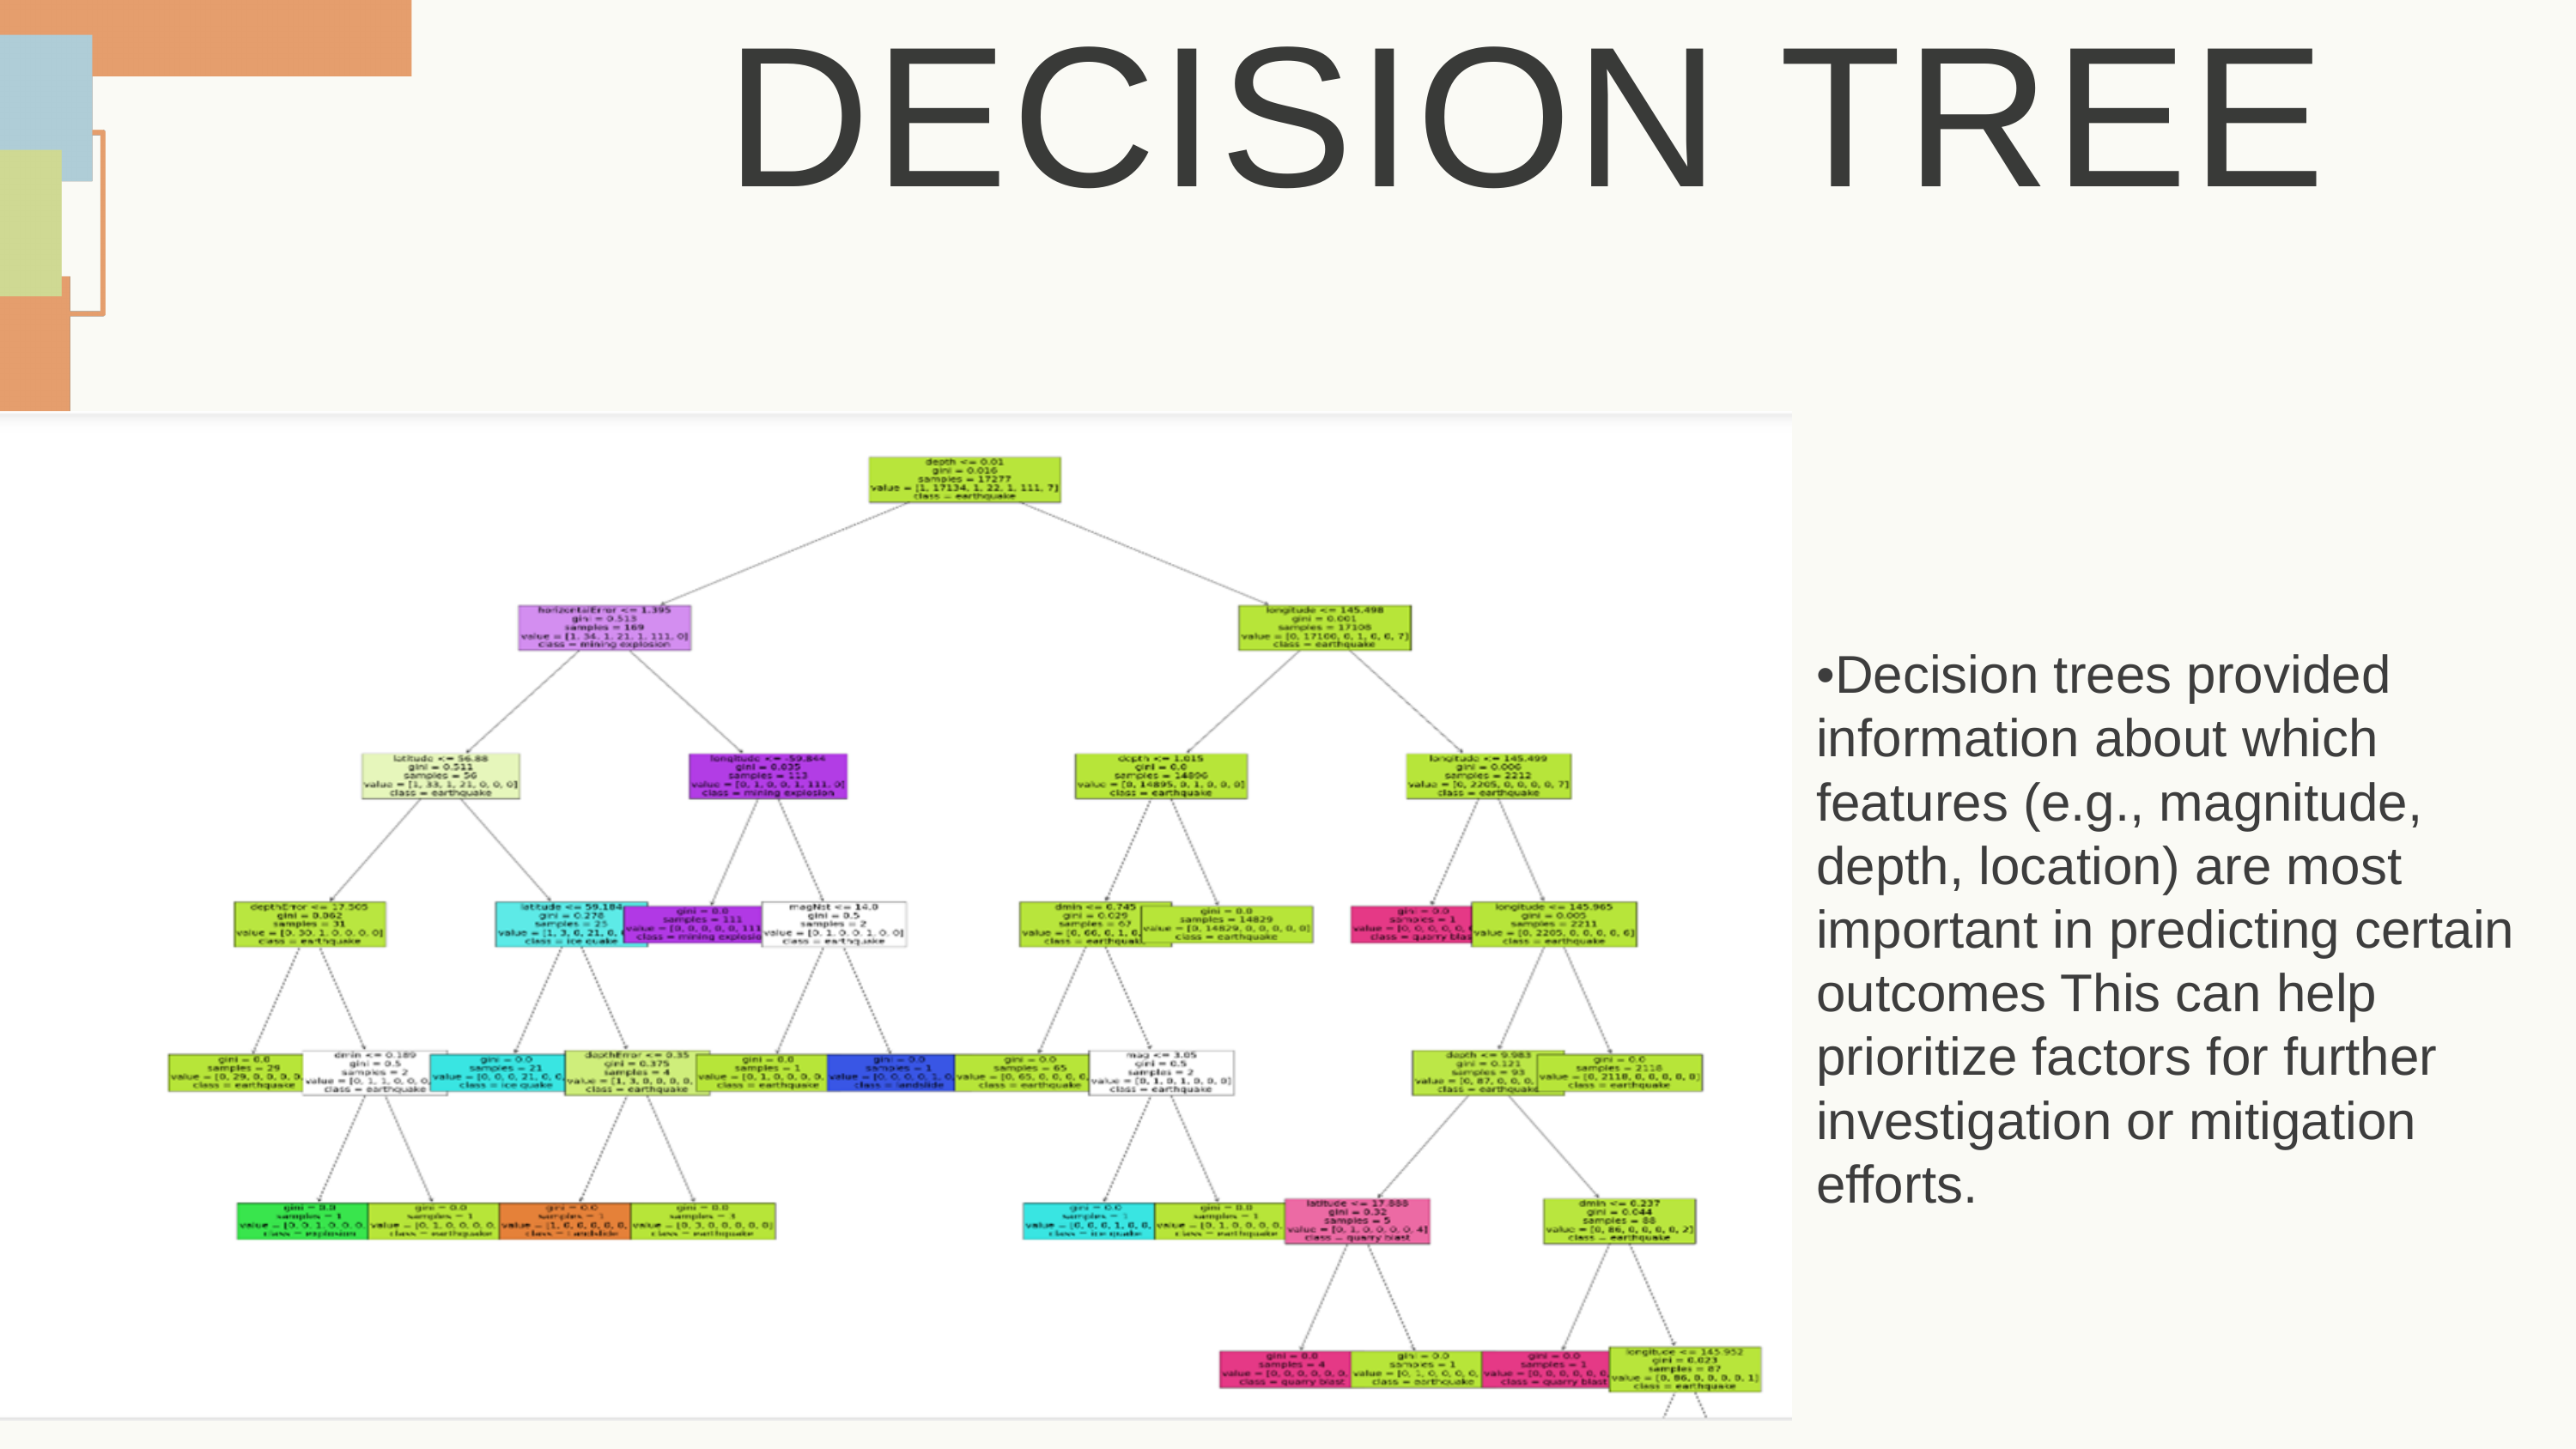

DECISION TREE

•Decision trees provided information about which features (e.g., magnitude, depth, location) are most important in predicting certain outcomes This can help prioritize factors for further investigation or mitigation efforts.